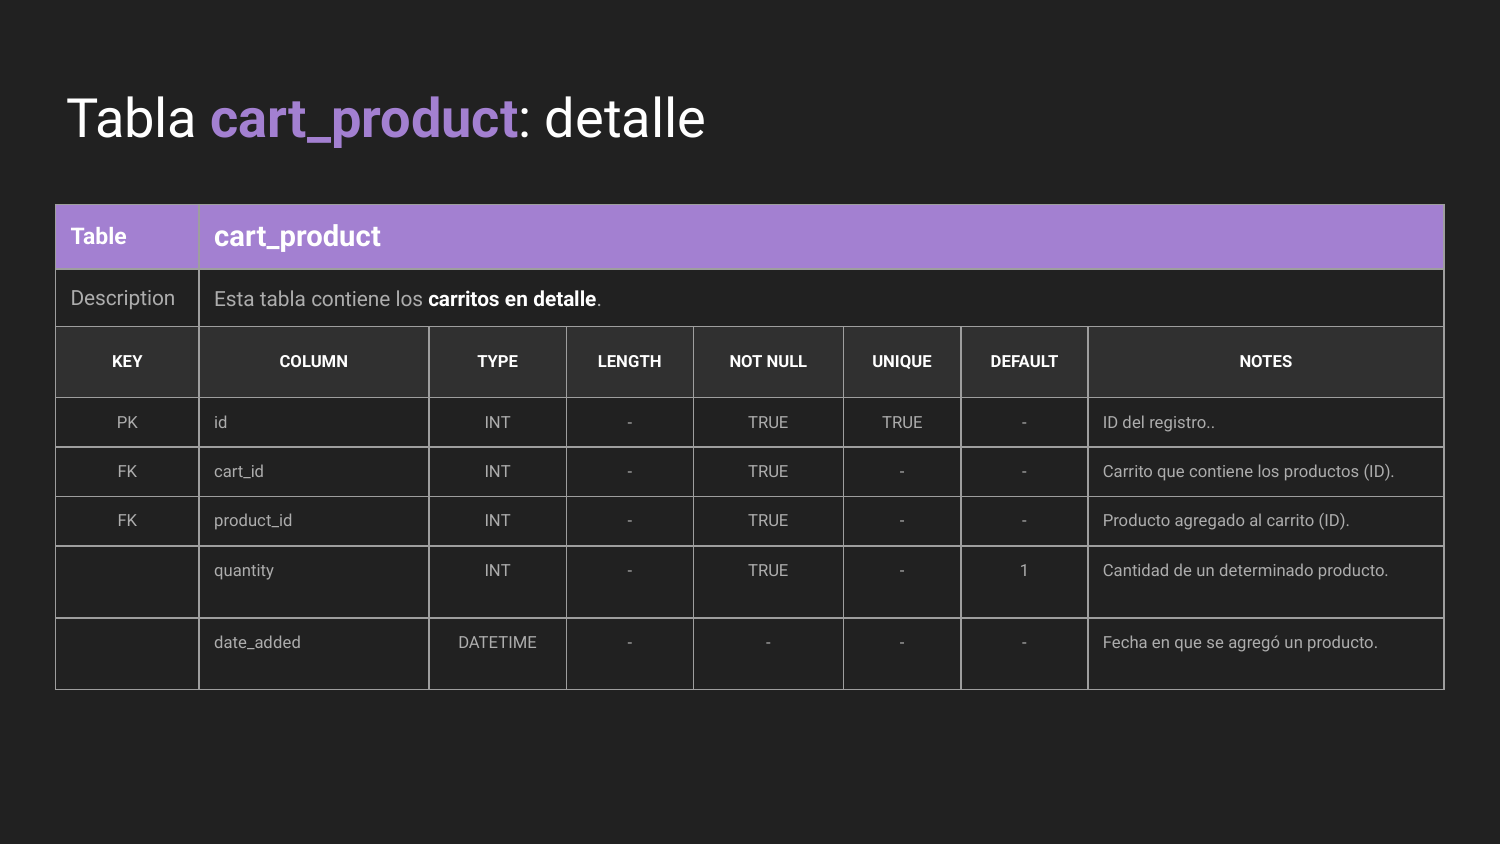

# Tabla cart_product: detalle
| Table | cart\_product |  |  |  |  |  |  |
| --- | --- | --- | --- | --- | --- | --- | --- |
| Description | Esta tabla contiene los carritos en detalle. |  |  |  |  |  |  |
| KEY | COLUMN | TYPE | LENGTH | NOT NULL | UNIQUE | DEFAULT | NOTES |
| PK | id | INT | - | TRUE | TRUE | - | ID del registro.. |
| FK | cart\_id | INT | - | TRUE | - | - | Carrito que contiene los productos (ID). |
| FK | product\_id | INT | - | TRUE | - | - | Producto agregado al carrito (ID). |
|  | quantity | INT | - | TRUE | - | 1 | Cantidad de un determinado producto. |
|  | date\_added | DATETIME | - | - | - | - | Fecha en que se agregó un producto. |